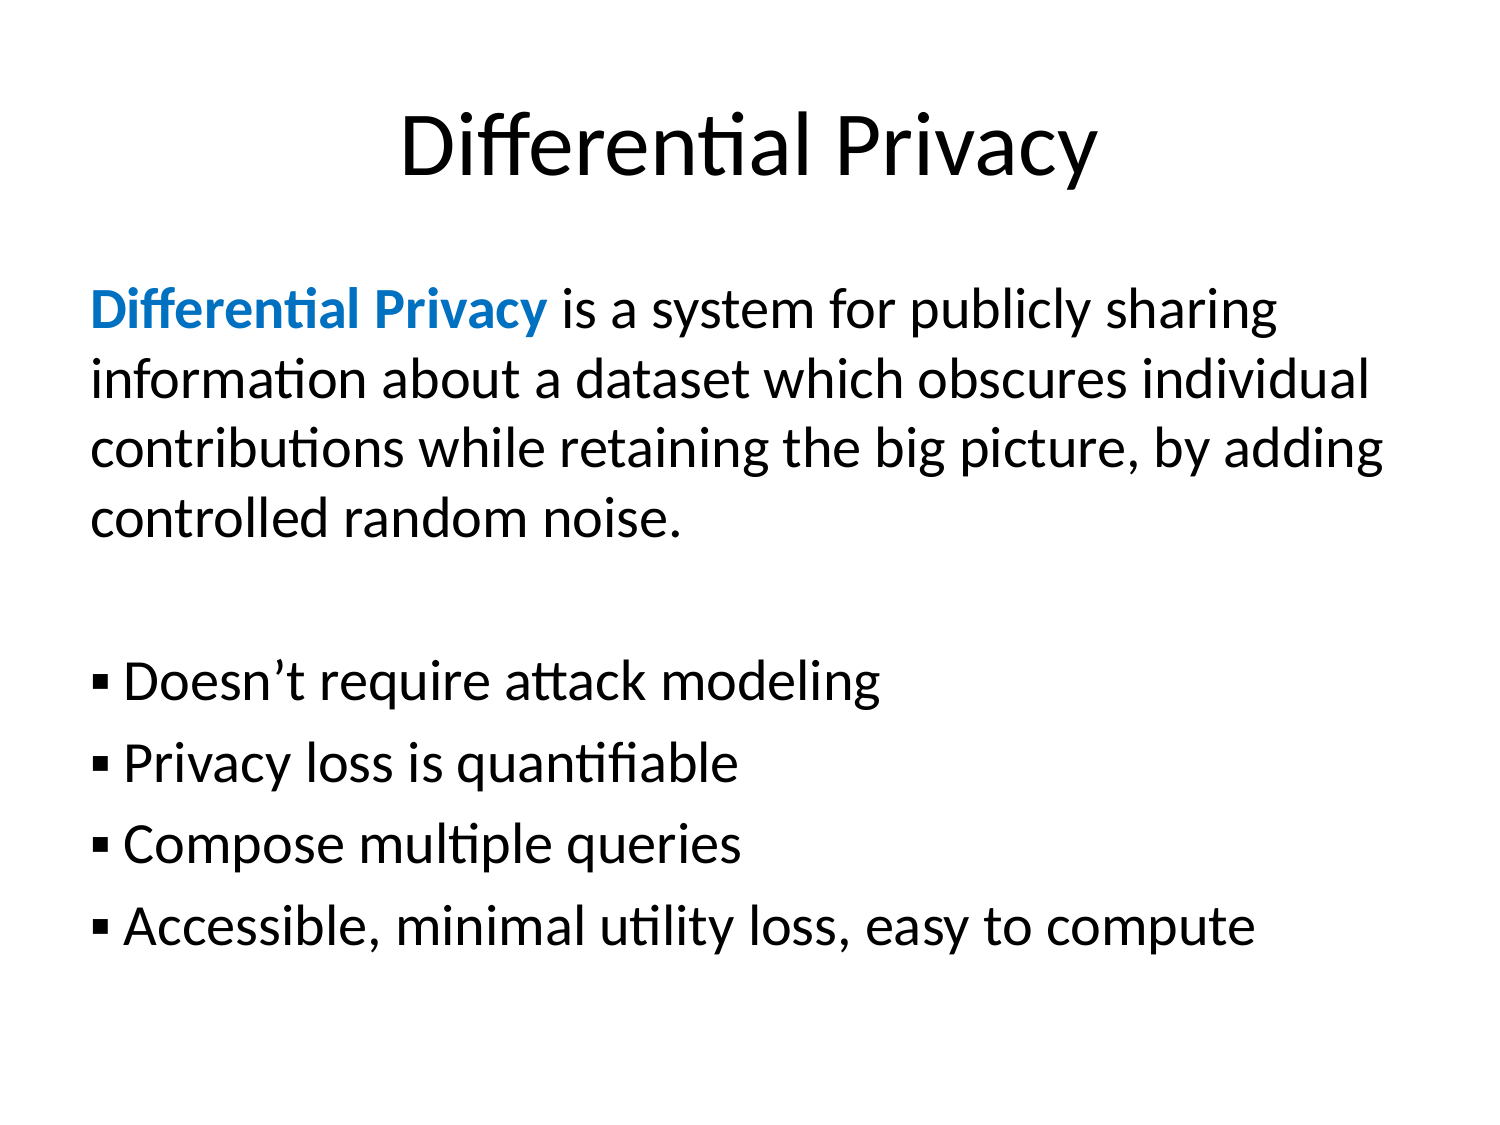

# Differential Privacy
Differential Privacy is a system for publicly sharing information about a dataset which obscures individual contributions while retaining the big picture, by adding controlled random noise.

▪ Doesn’t require attack modeling
▪ Privacy loss is quantifiable
▪ Compose multiple queries
▪ Accessible, minimal utility loss, easy to compute